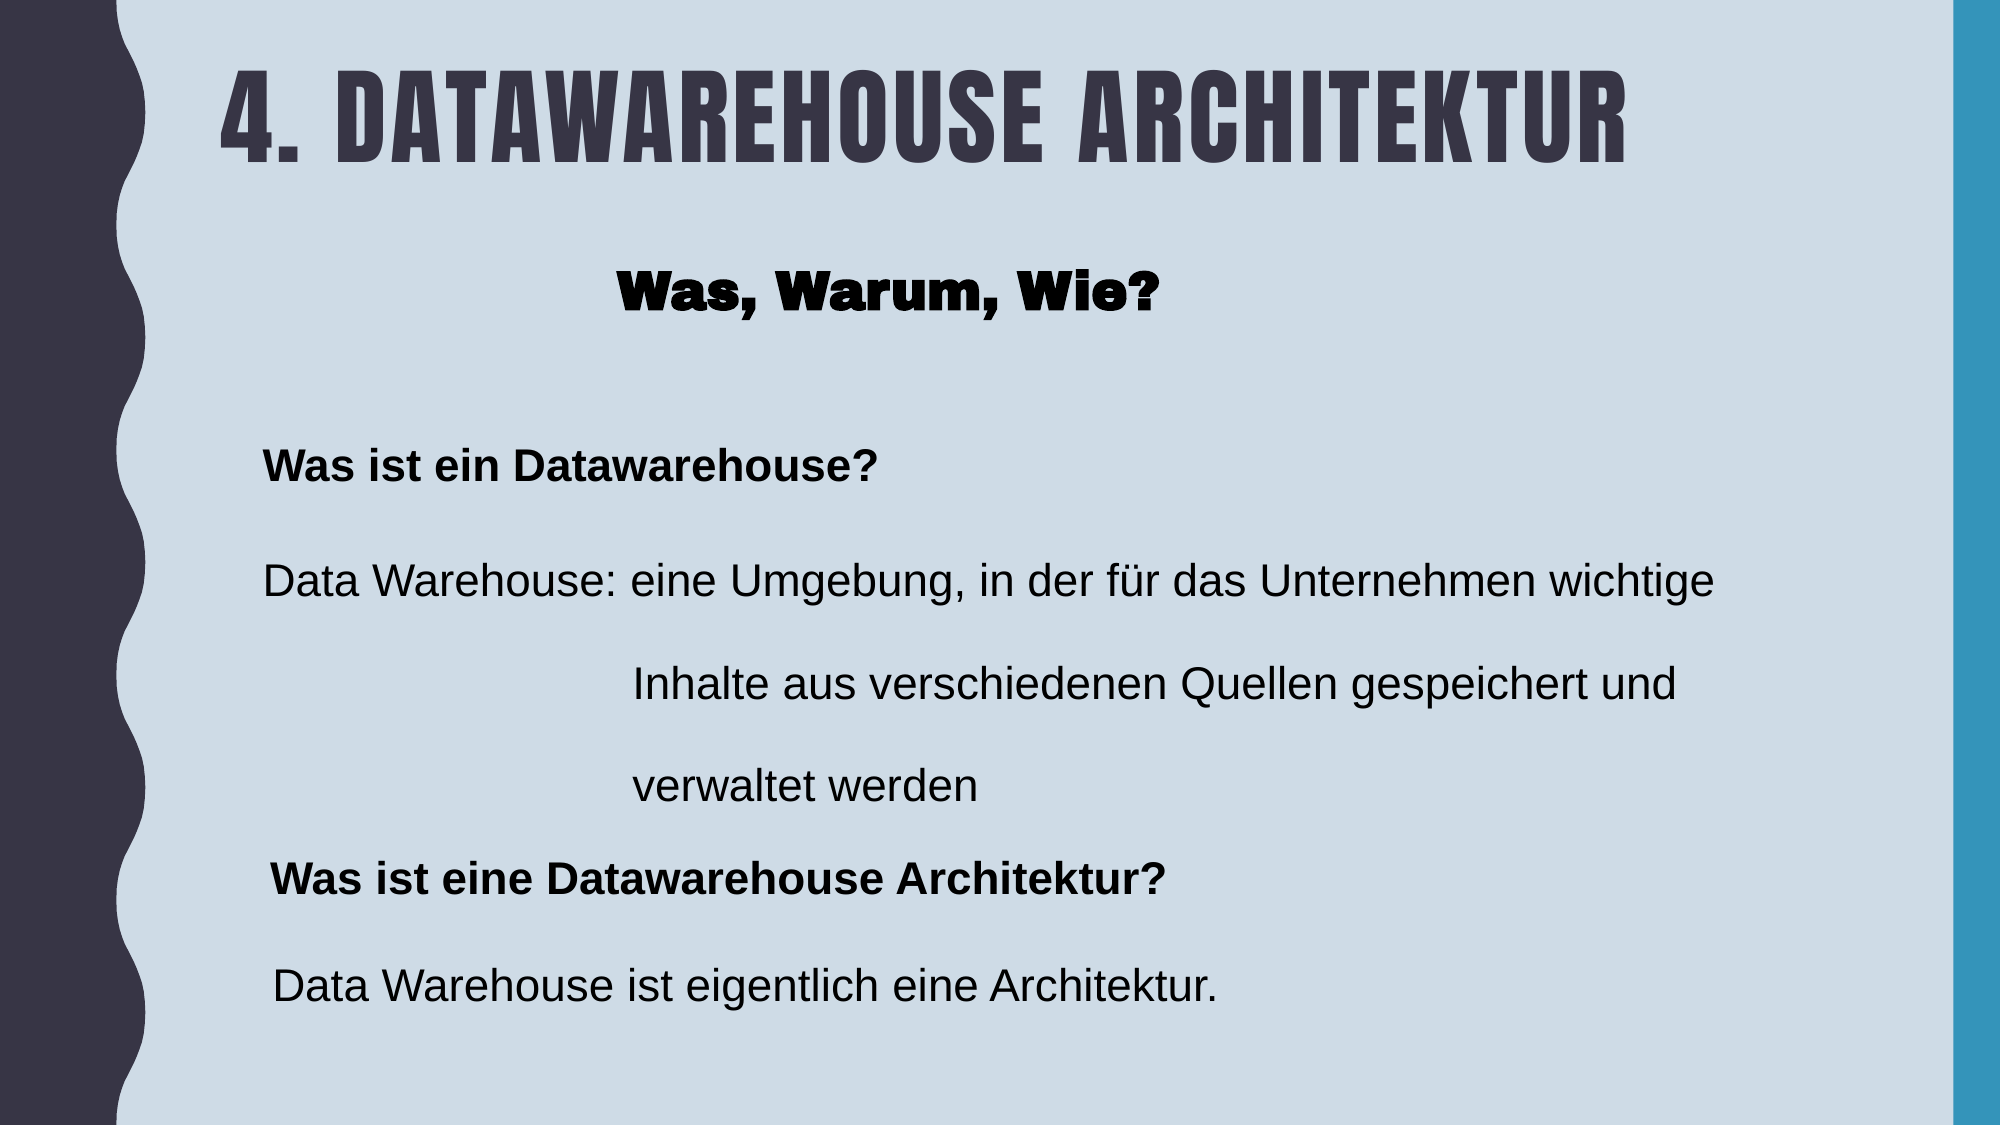

# 4. Datawarehouse Architektur
Was, Warum, Wie?
Was ist ein Datawarehouse?
Data Warehouse: eine Umgebung, in der für das Unternehmen wichtige
                             Inhalte aus verschiedenen Quellen gespeichert und
                             verwaltet werden
Was ist eine Datawarehouse Architektur?
Data Warehouse ist eigentlich eine Architektur.